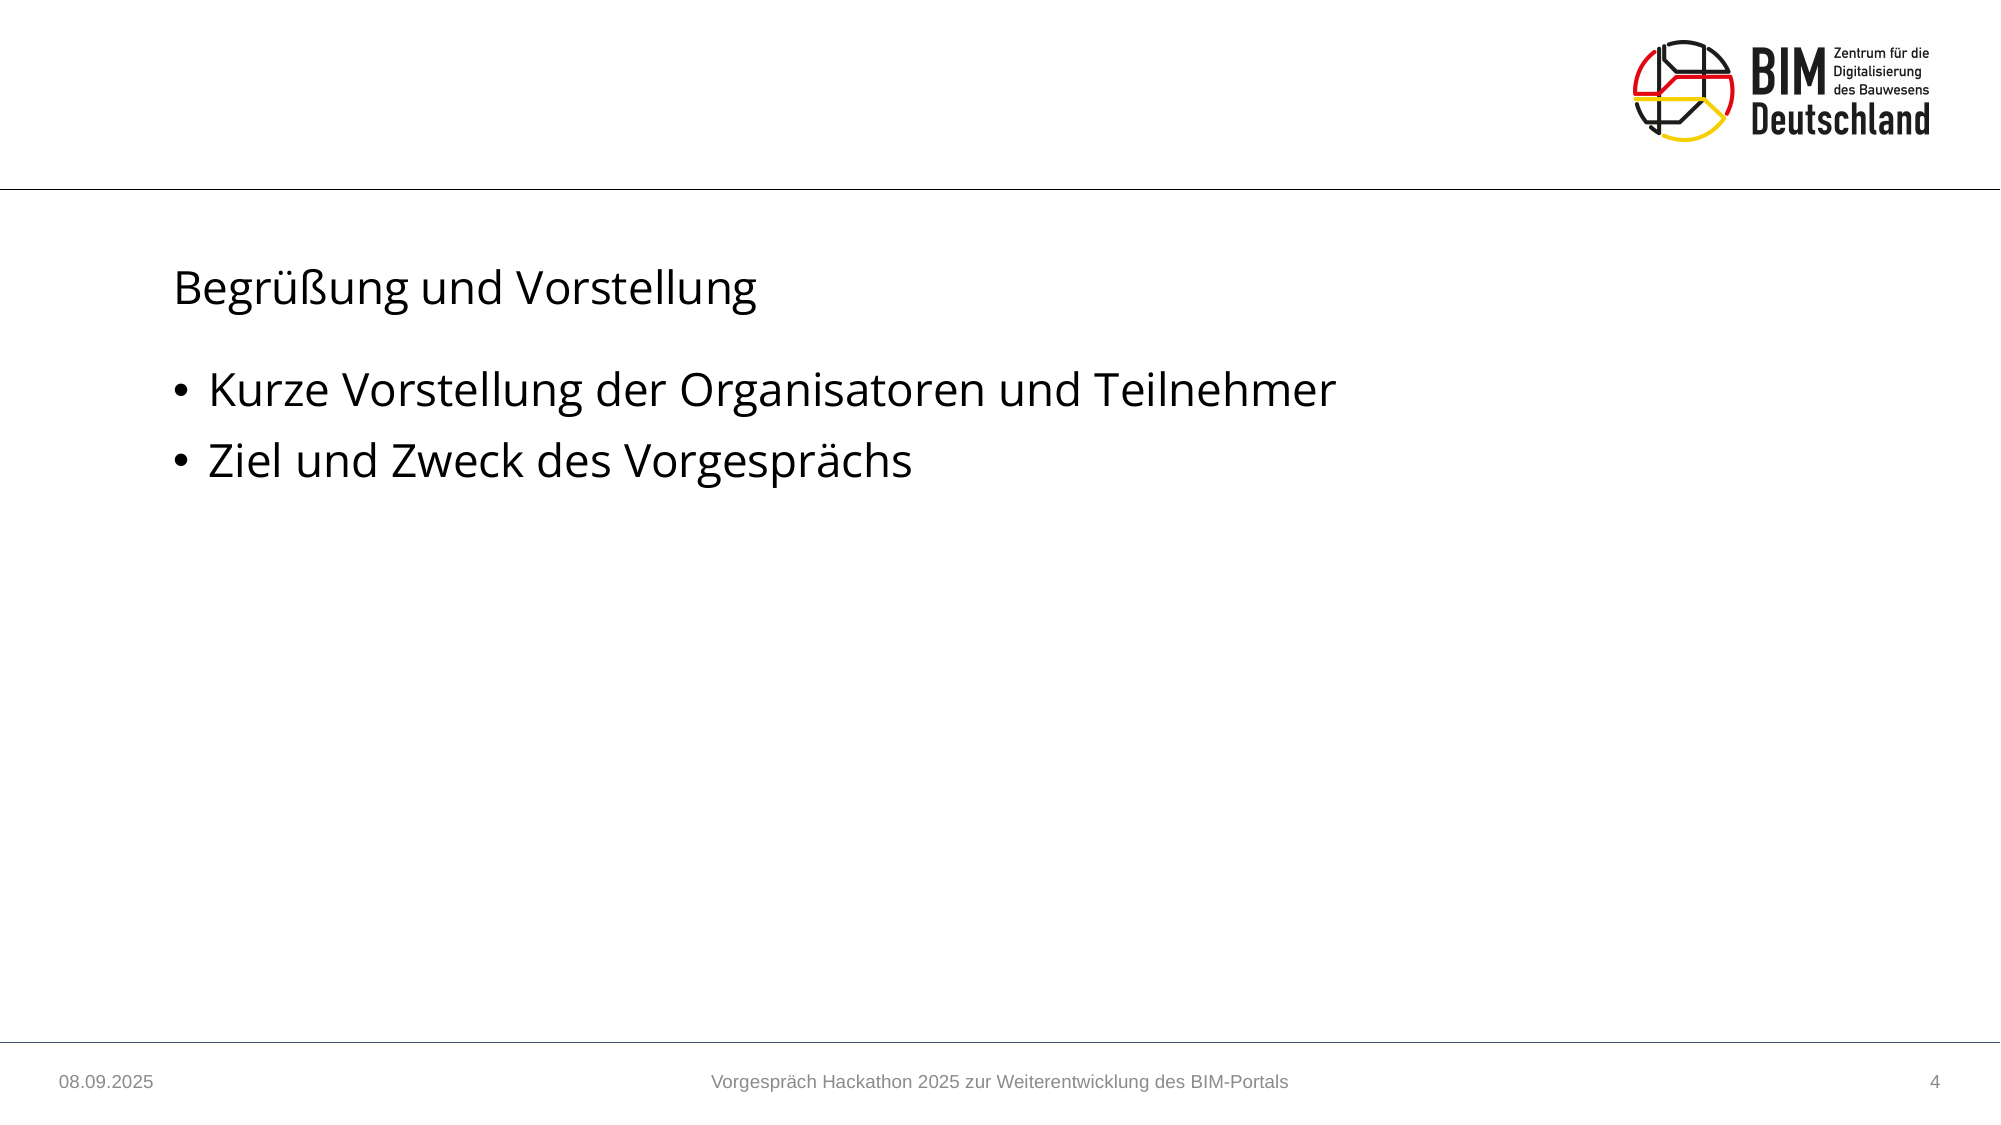

# Begrüßung und Vorstellung
Kurze Vorstellung der Organisatoren und Teilnehmer
Ziel und Zweck des Vorgesprächs
08.09.2025
Vorgespräch Hackathon 2025 zur Weiterentwicklung des BIM-Portals
4